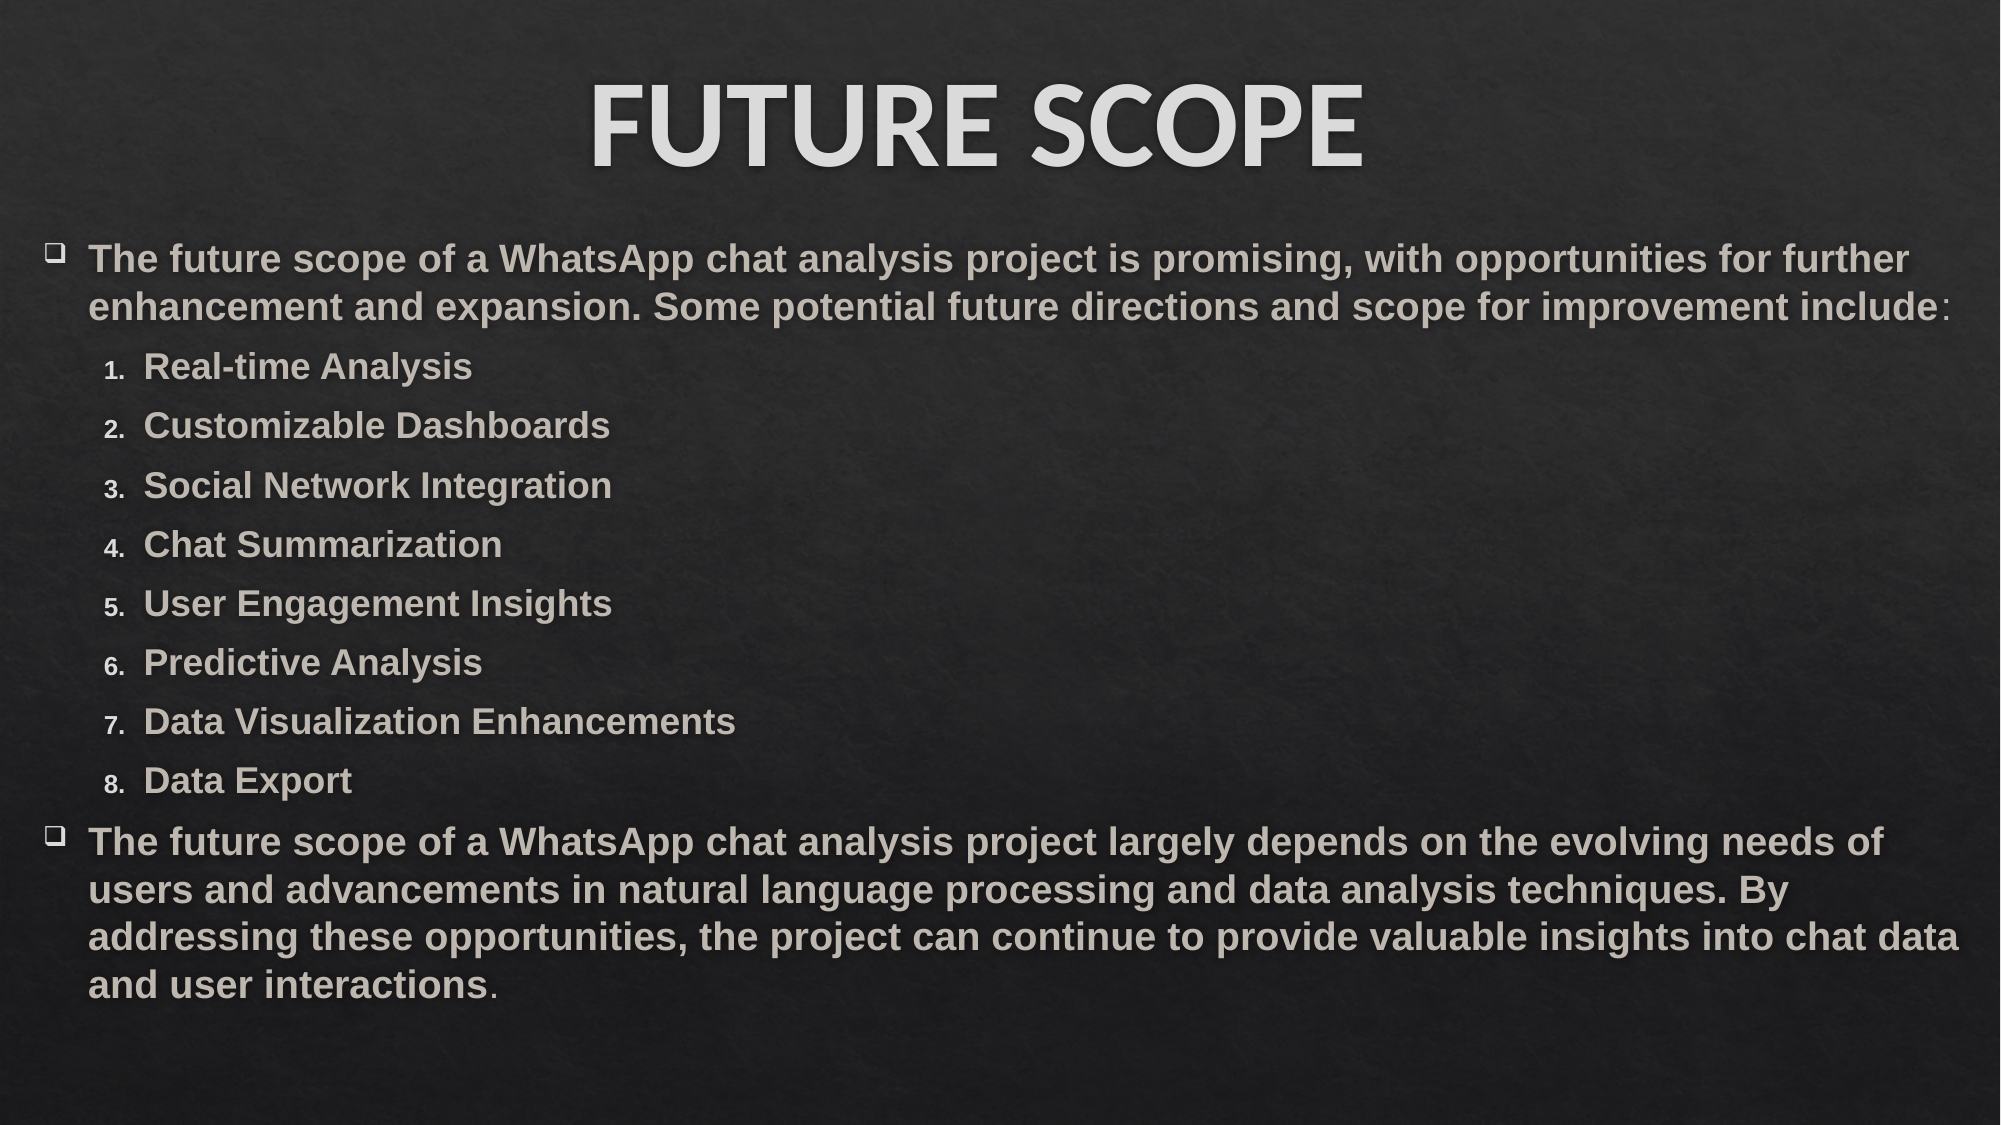

# FUTURE SCOPE
The future scope of a WhatsApp chat analysis project is promising, with opportunities for further enhancement and expansion. Some potential future directions and scope for improvement include:
Real-time Analysis
Customizable Dashboards
Social Network Integration
Chat Summarization
User Engagement Insights
Predictive Analysis
Data Visualization Enhancements
Data Export
The future scope of a WhatsApp chat analysis project largely depends on the evolving needs of users and advancements in natural language processing and data analysis techniques. By addressing these opportunities, the project can continue to provide valuable insights into chat data and user interactions.